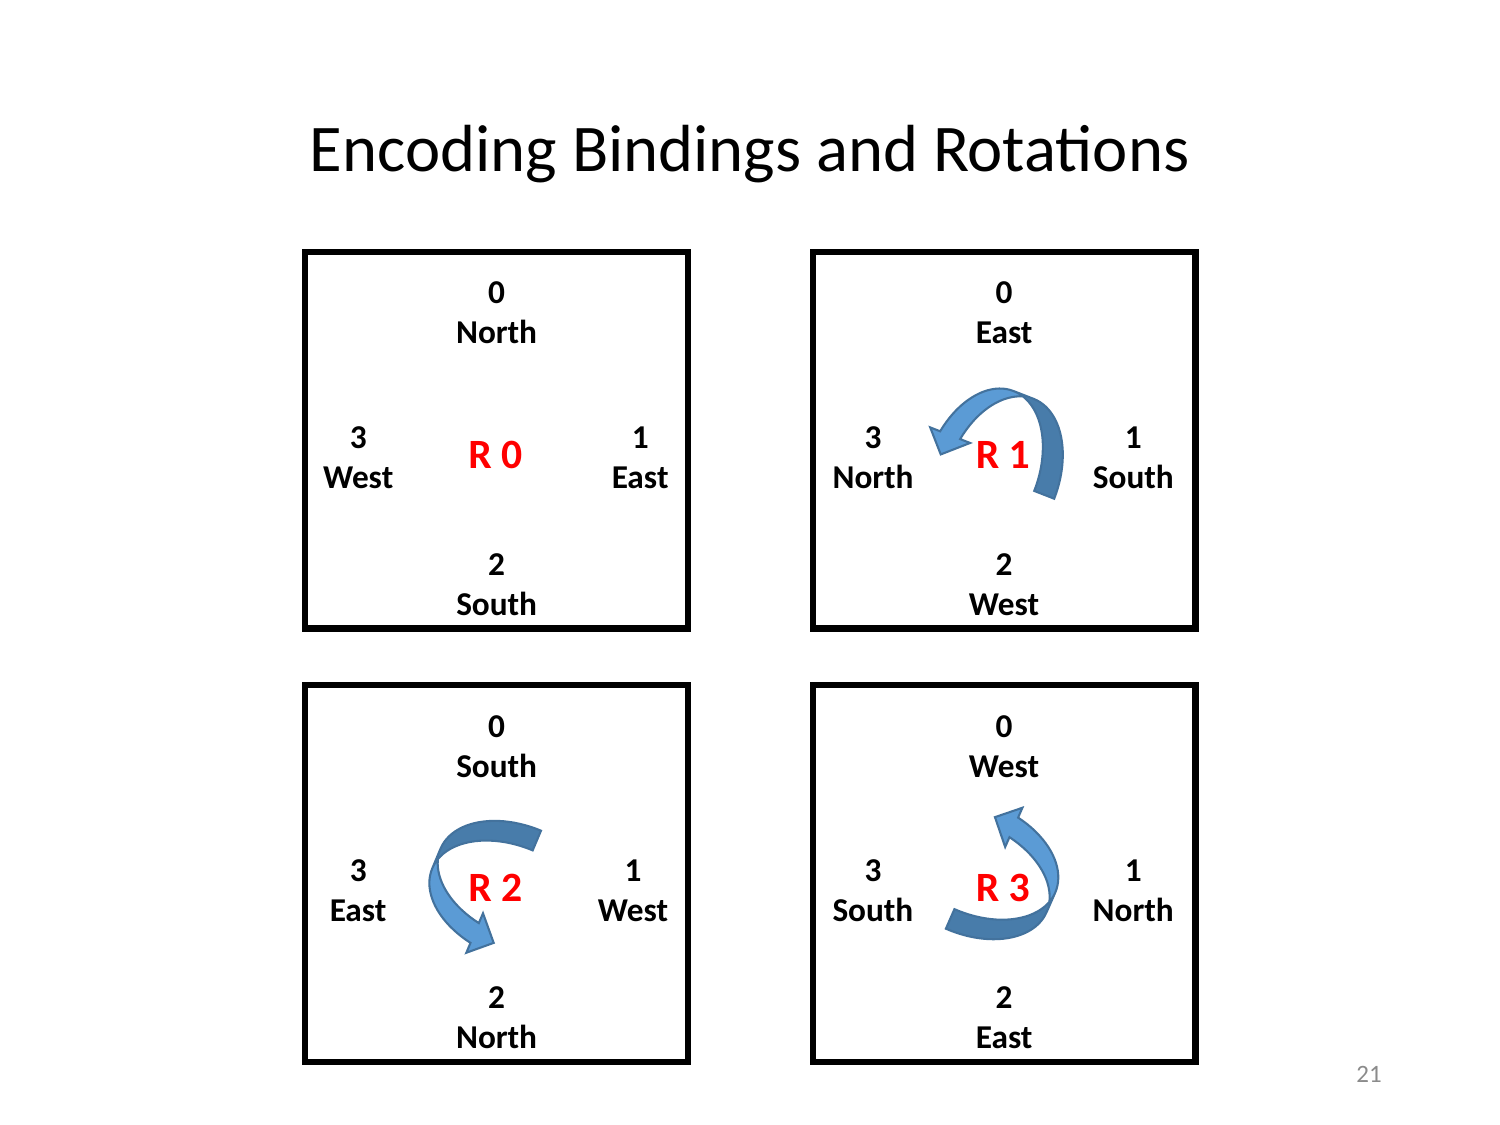

# Encoding Bindings and Rotations

0
North
3
West
1
East
R 0
2
South

0
East

3
North
1
South
R 1
2
West

0
South

3
East
1
West
R 2
2
North

0
West

3
South
1
North
R 3
2
East
21